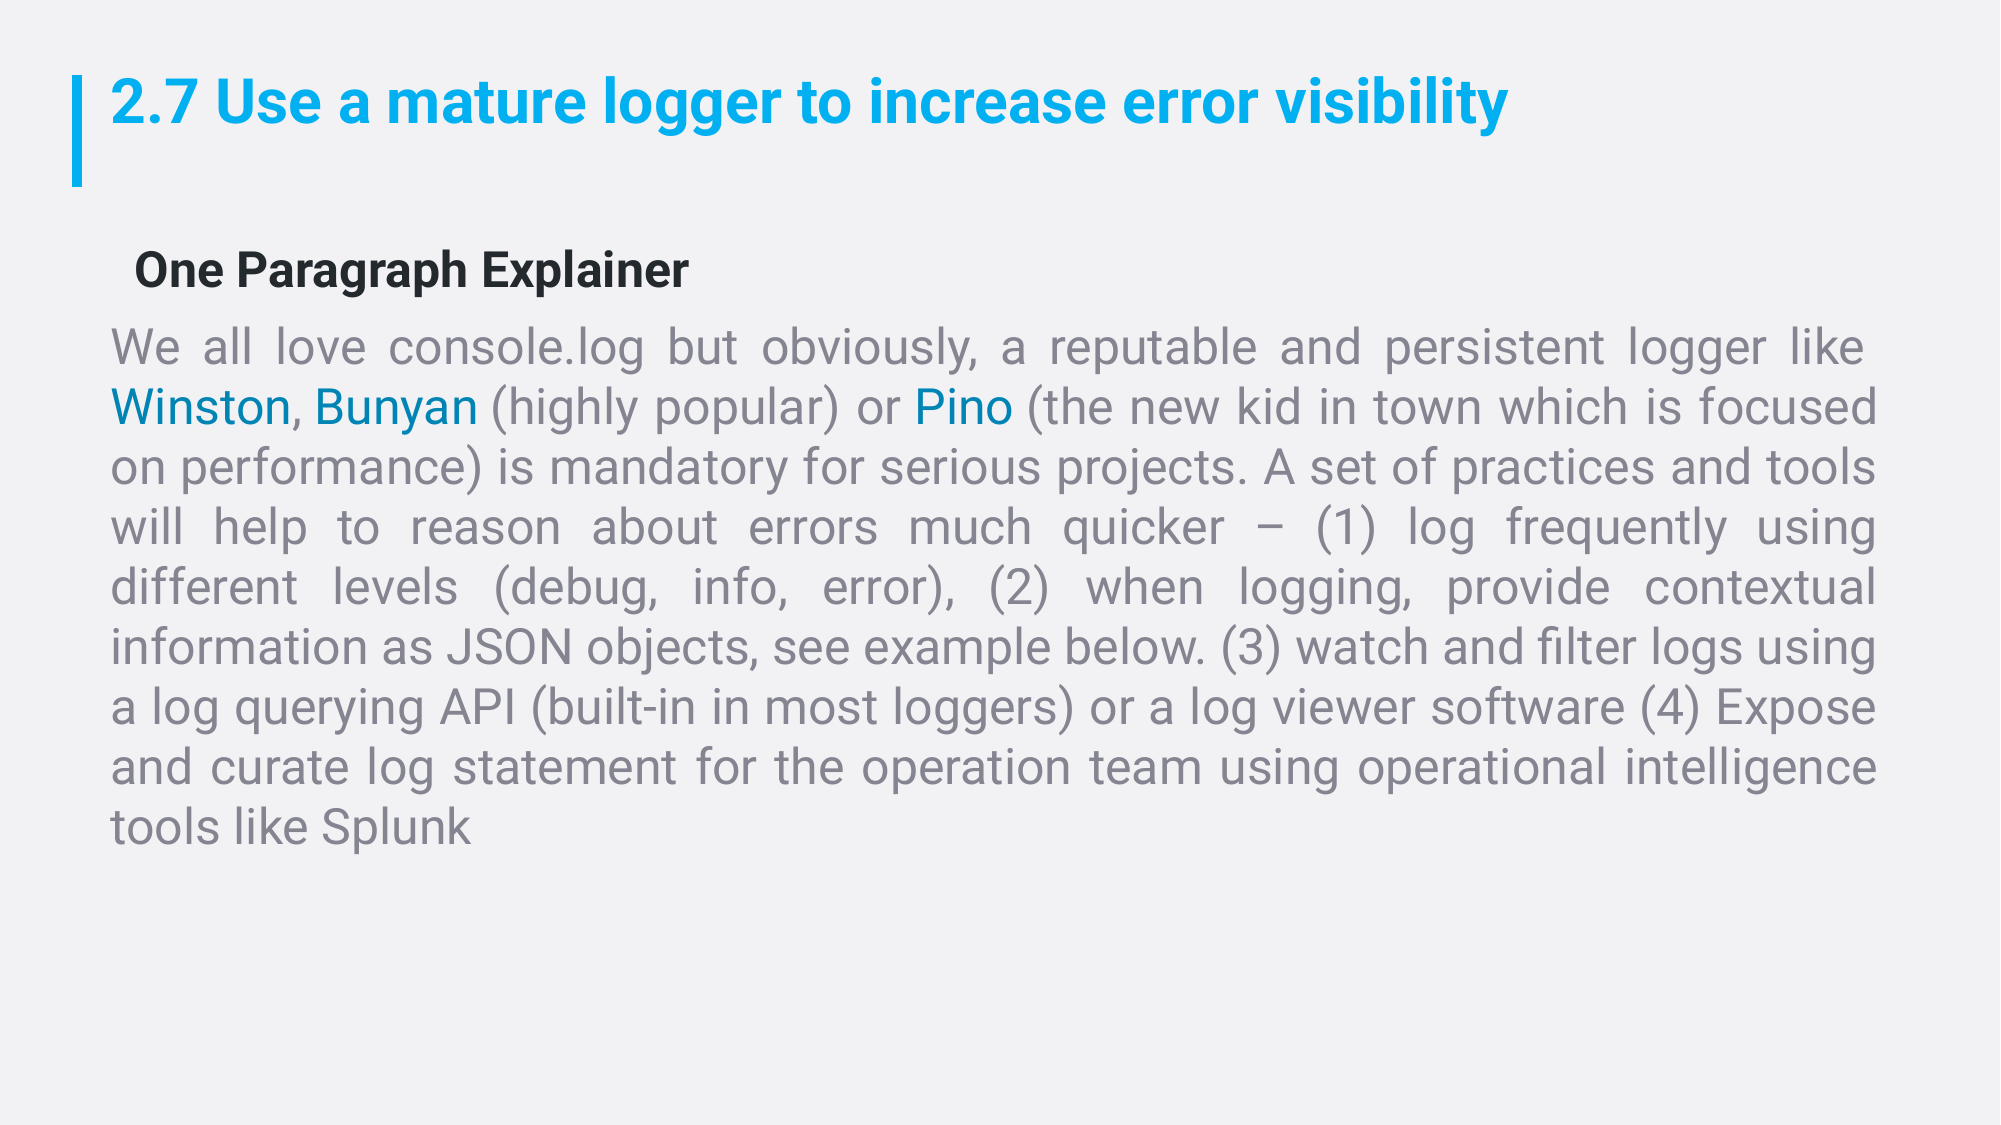

# 2.7 Use a mature logger to increase error visibility
One Paragraph Explainer
We all love console.log but obviously, a reputable and persistent logger like Winston, Bunyan (highly popular) or Pino (the new kid in town which is focused on performance) is mandatory for serious projects. A set of practices and tools will help to reason about errors much quicker – (1) log frequently using different levels (debug, info, error), (2) when logging, provide contextual information as JSON objects, see example below. (3) watch and filter logs using a log querying API (built-in in most loggers) or a log viewer software (4) Expose and curate log statement for the operation team using operational intelligence tools like Splunk